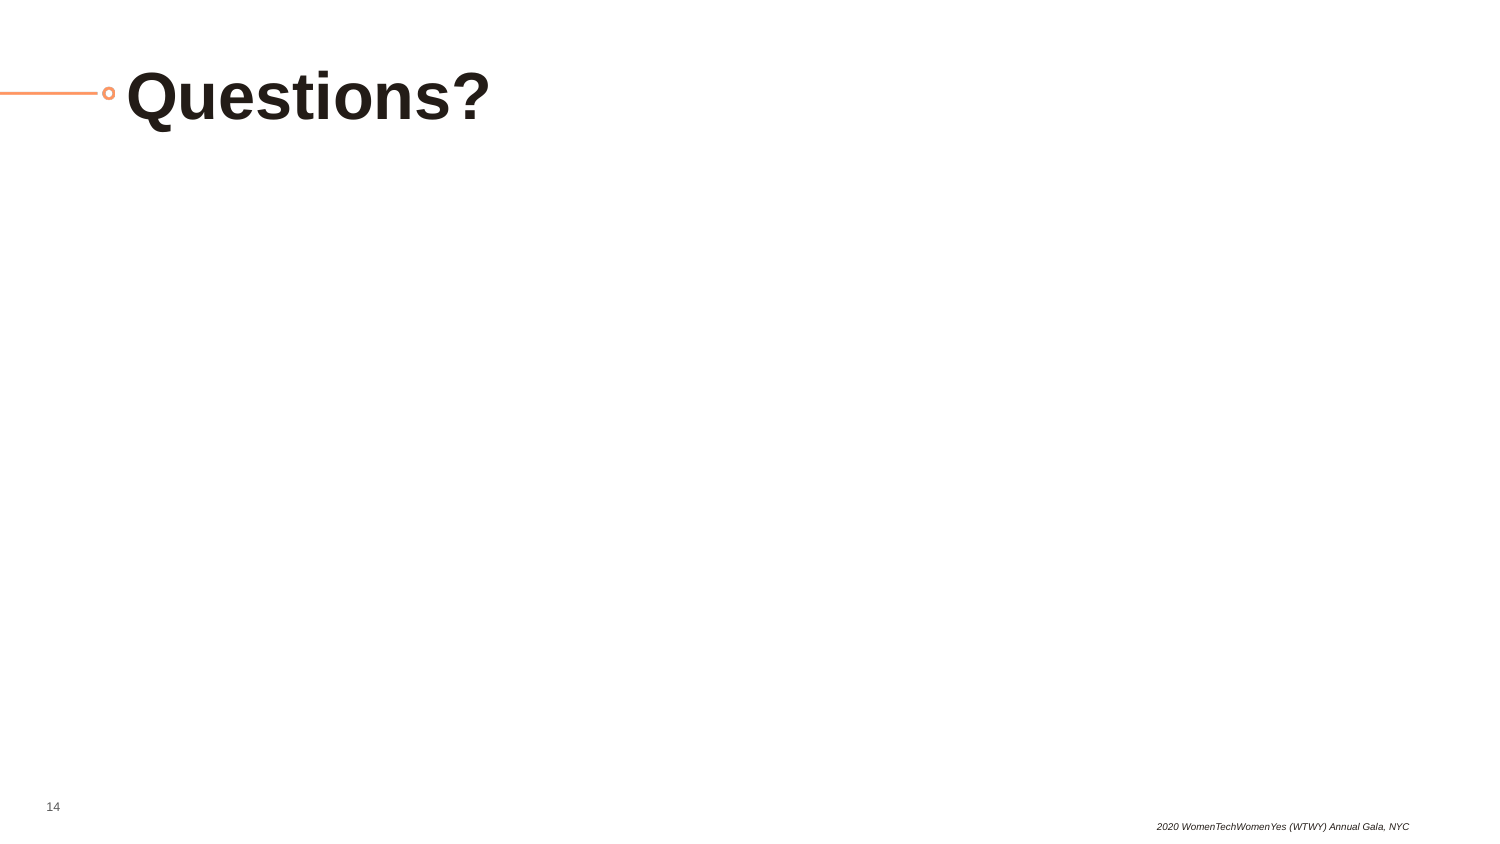

# Questions?
2020 WomenTechWomenYes (WTWY) Annual Gala, NYC